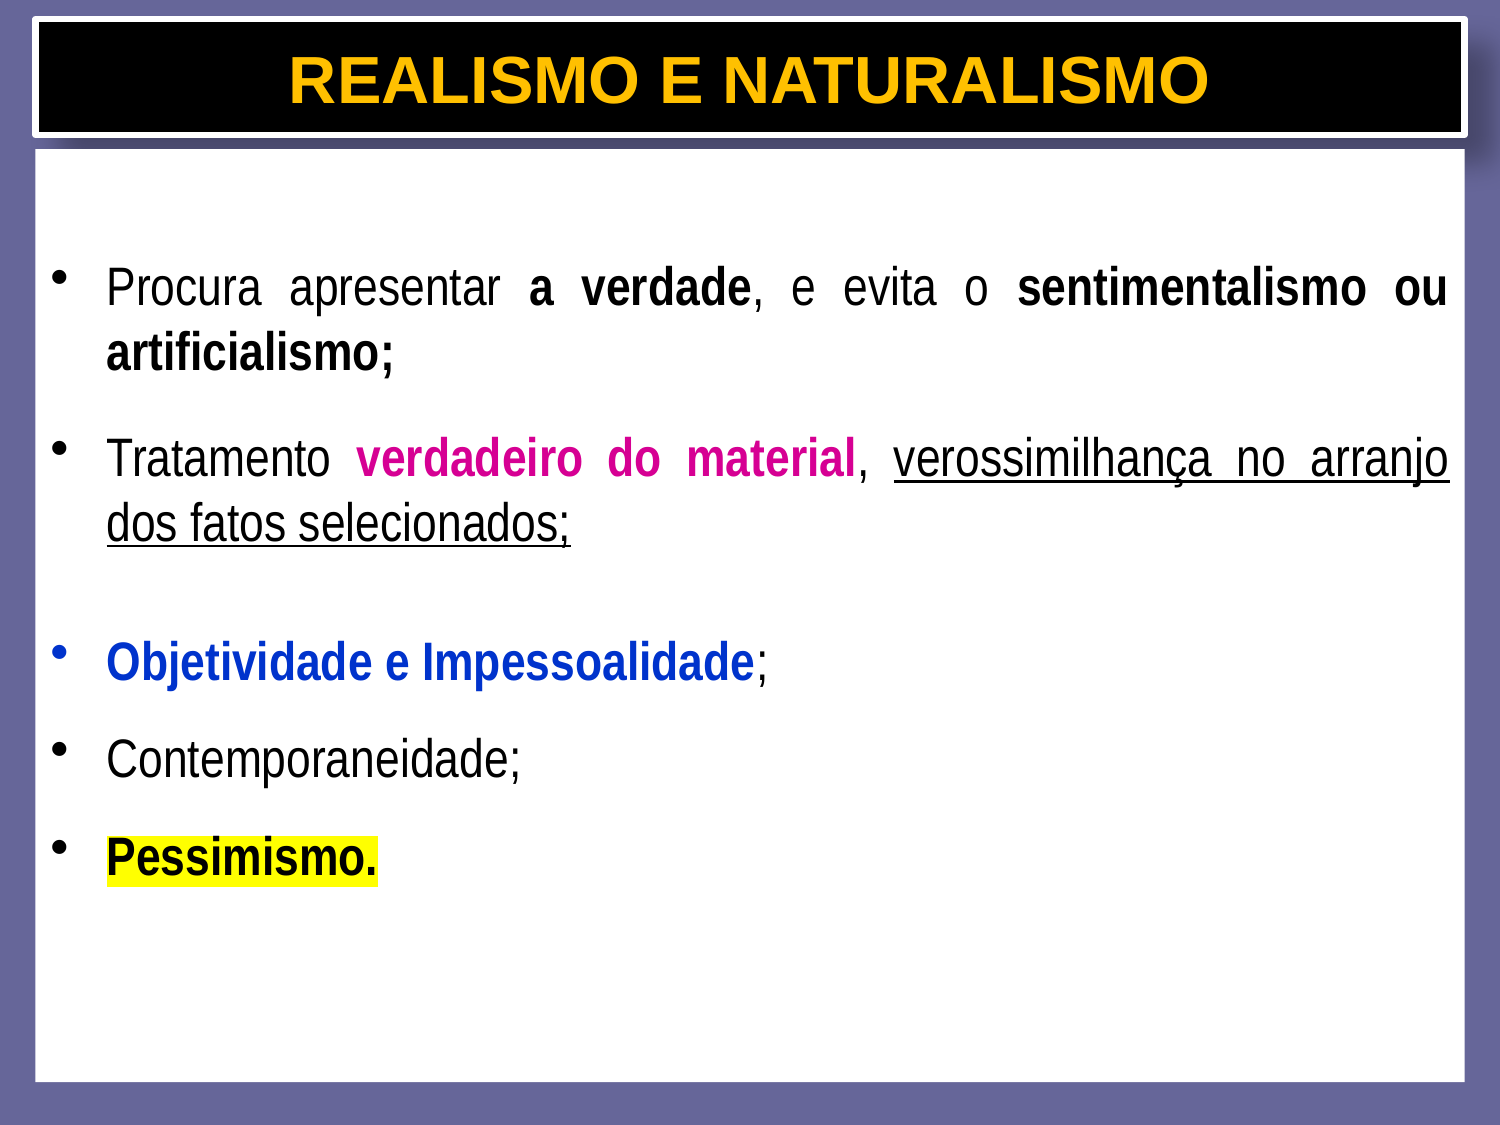

# REALISMO E NATURALISMO

Procura apresentar a verdade, e evita o sentimentalismo ou artificialismo;

Tratamento verdadeiro do material, verossimilhança no arranjo dos fatos selecionados;

Objetividade e Impessoalidade;
Contemporaneidade;
Pessimismo.